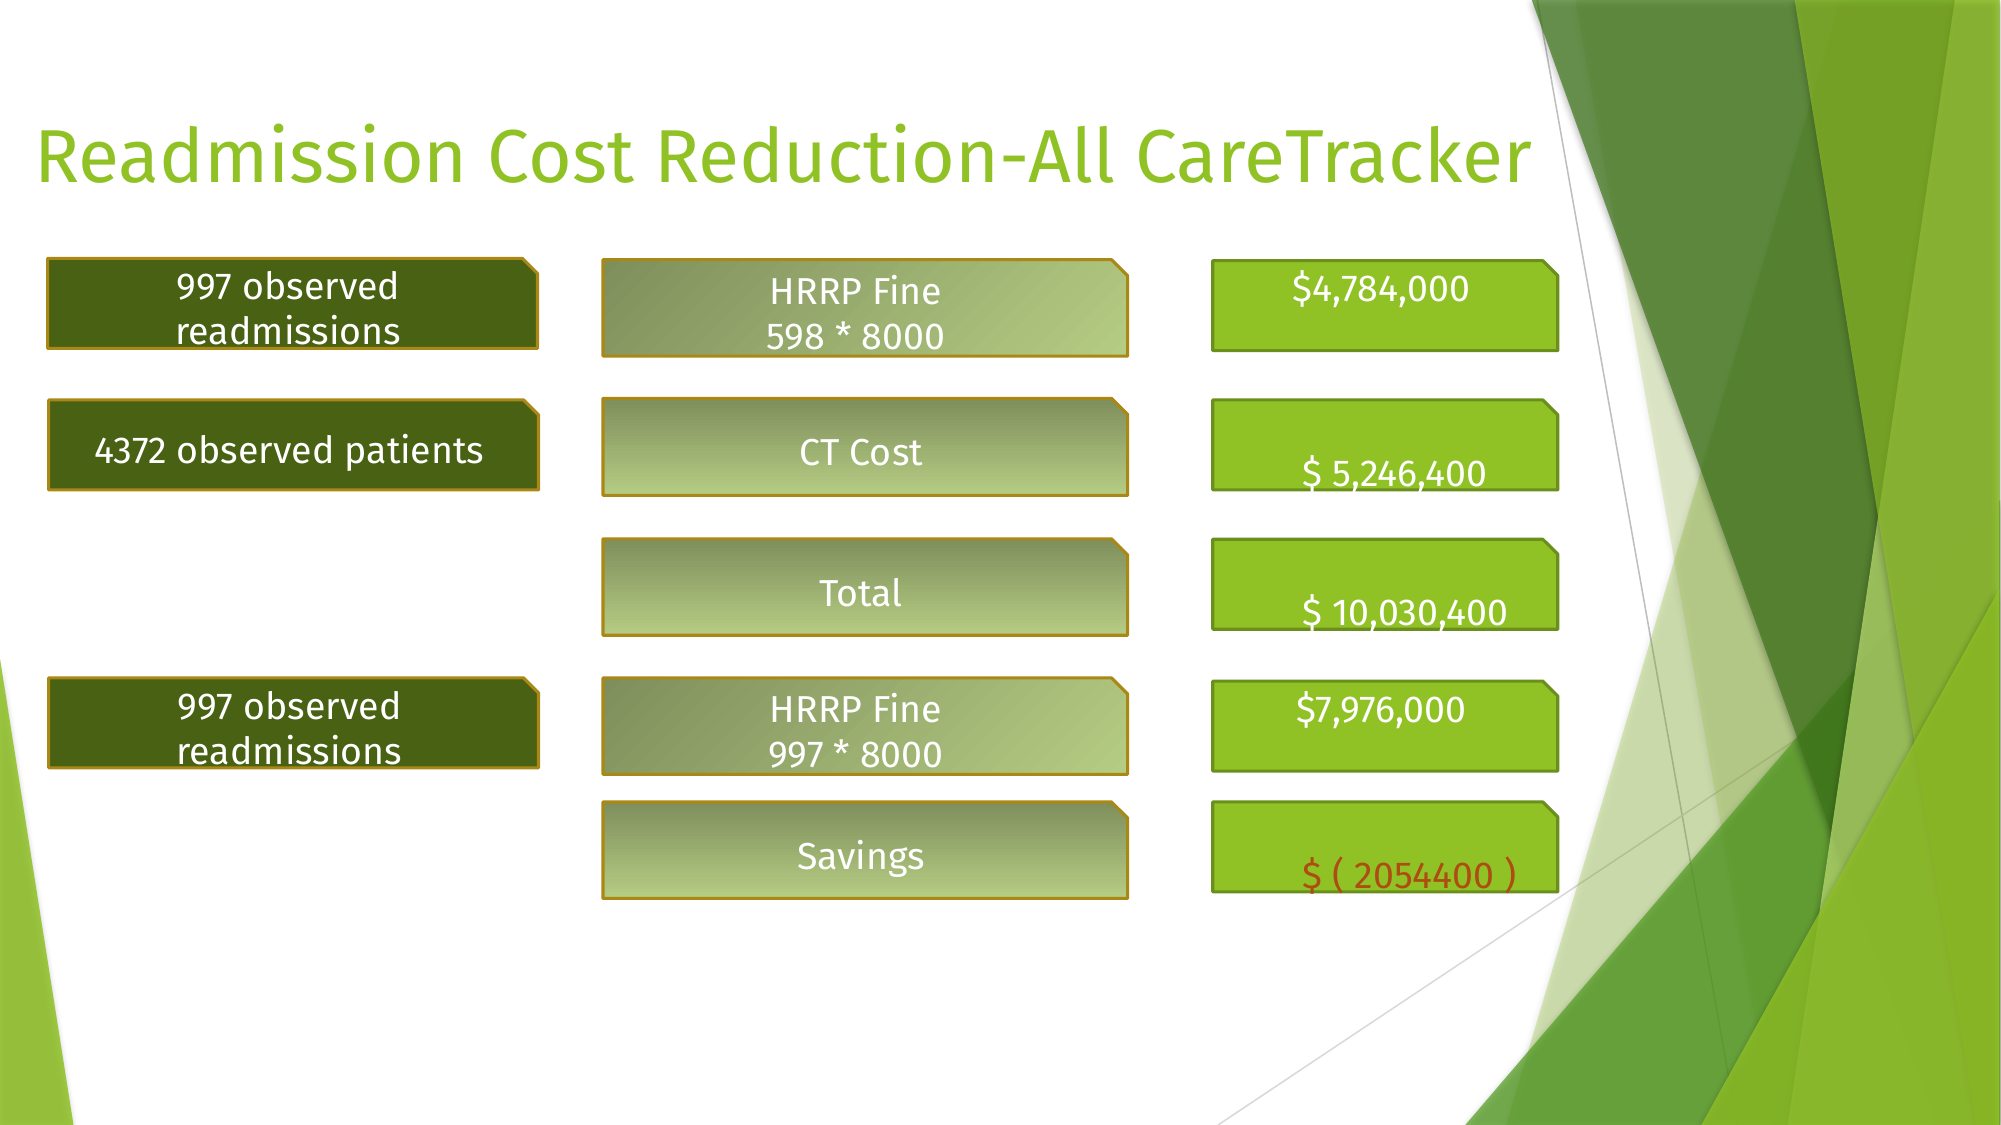

# Readmission Cost Reduction-All CareTracker
997 observed readmissions
HRRP Fine
598 * 8000
$4,784,000

CT Cost
4372 observed patients
$ 5,246,400
Total
$ 10,030,400
997 observed readmissions
HRRP Fine
997 * 8000
$7,976,000

Savings
$ ( 2054400 )